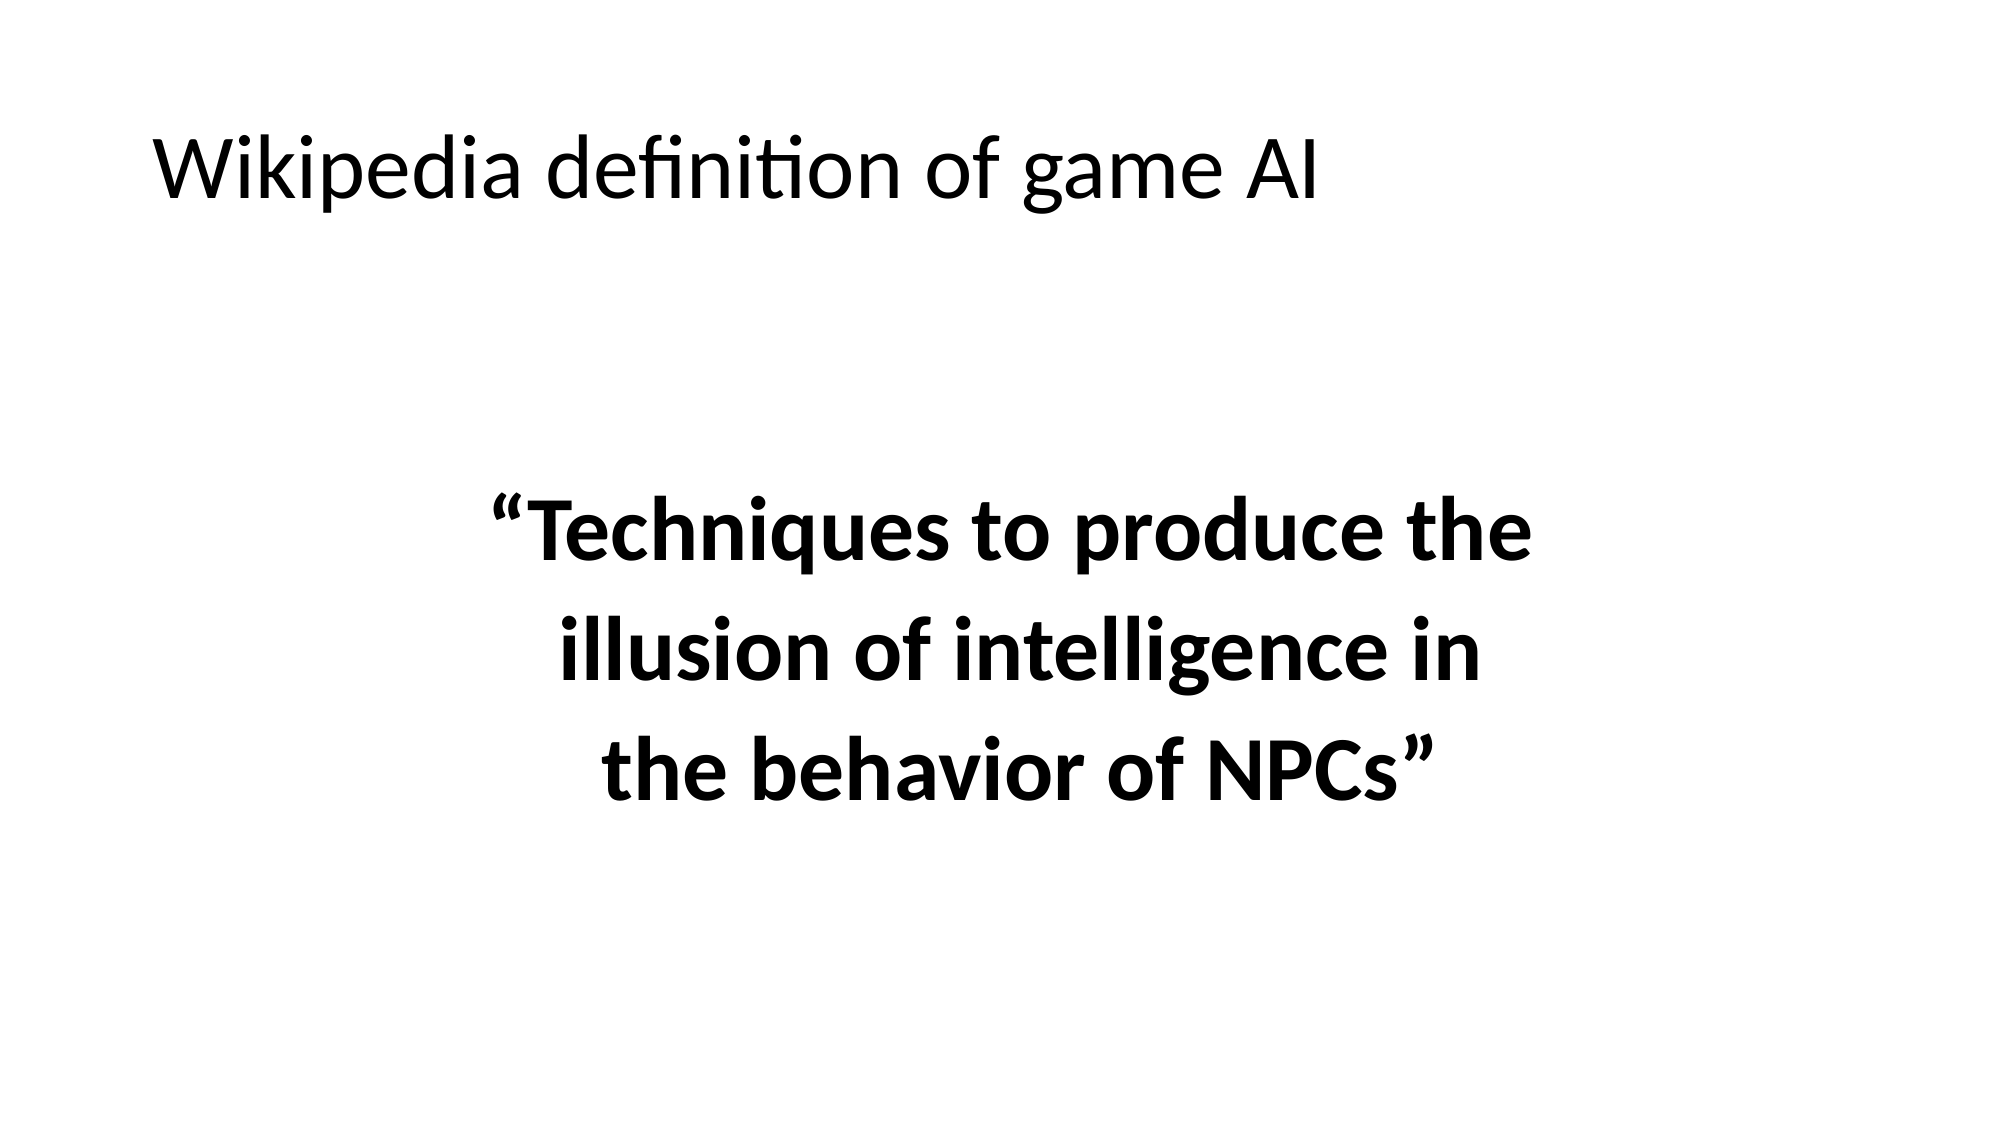

# Wikipedia definition of game AI

“Techniques to produce the
illusion of intelligence in
the behavior of NPCs”